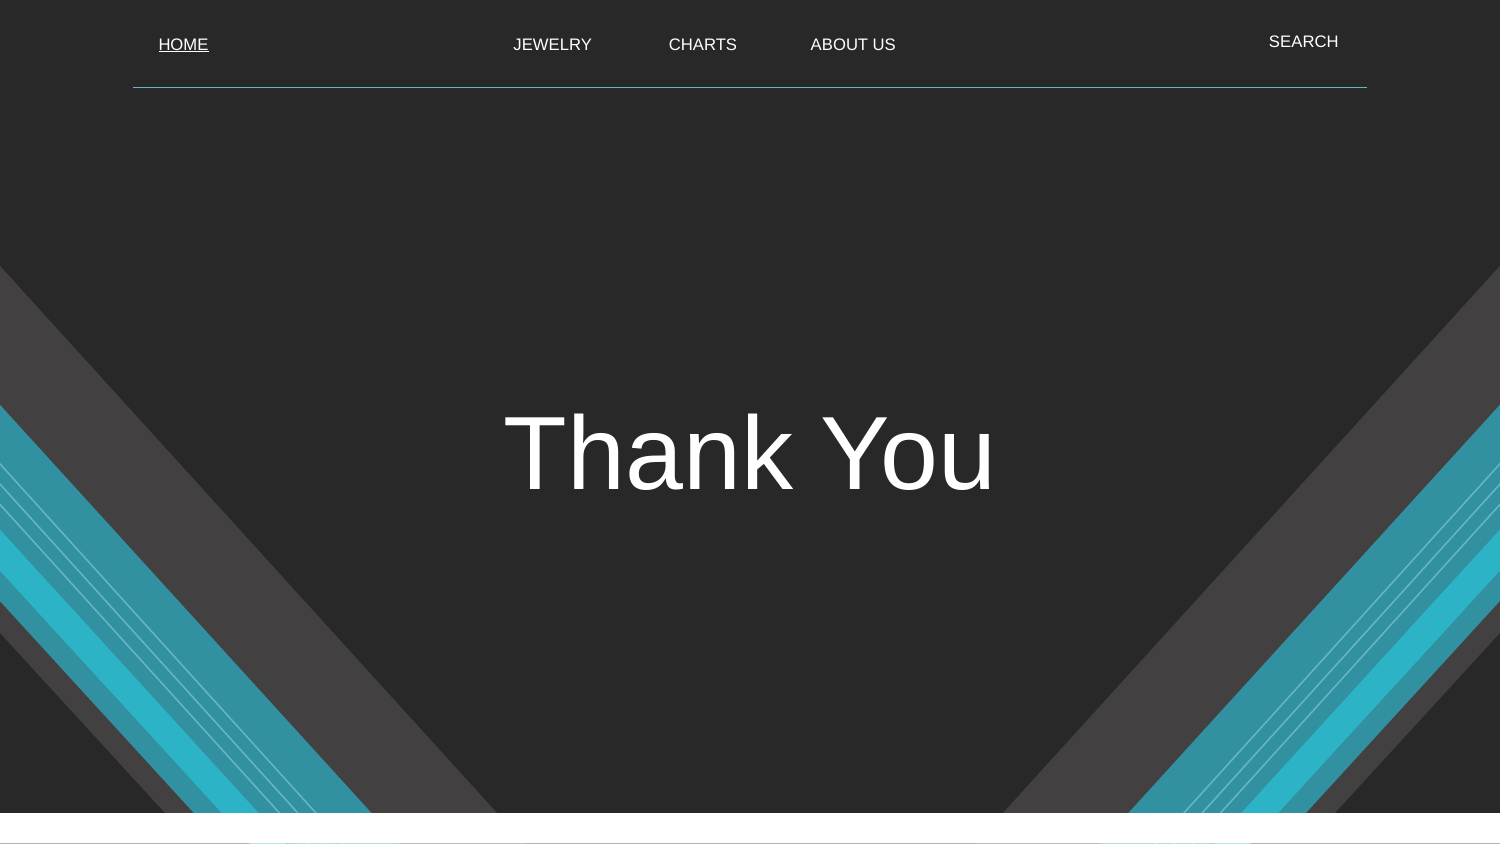

SEARCH
HOME
JEWELRY
CHARTS
ABOUT US
# Thank You